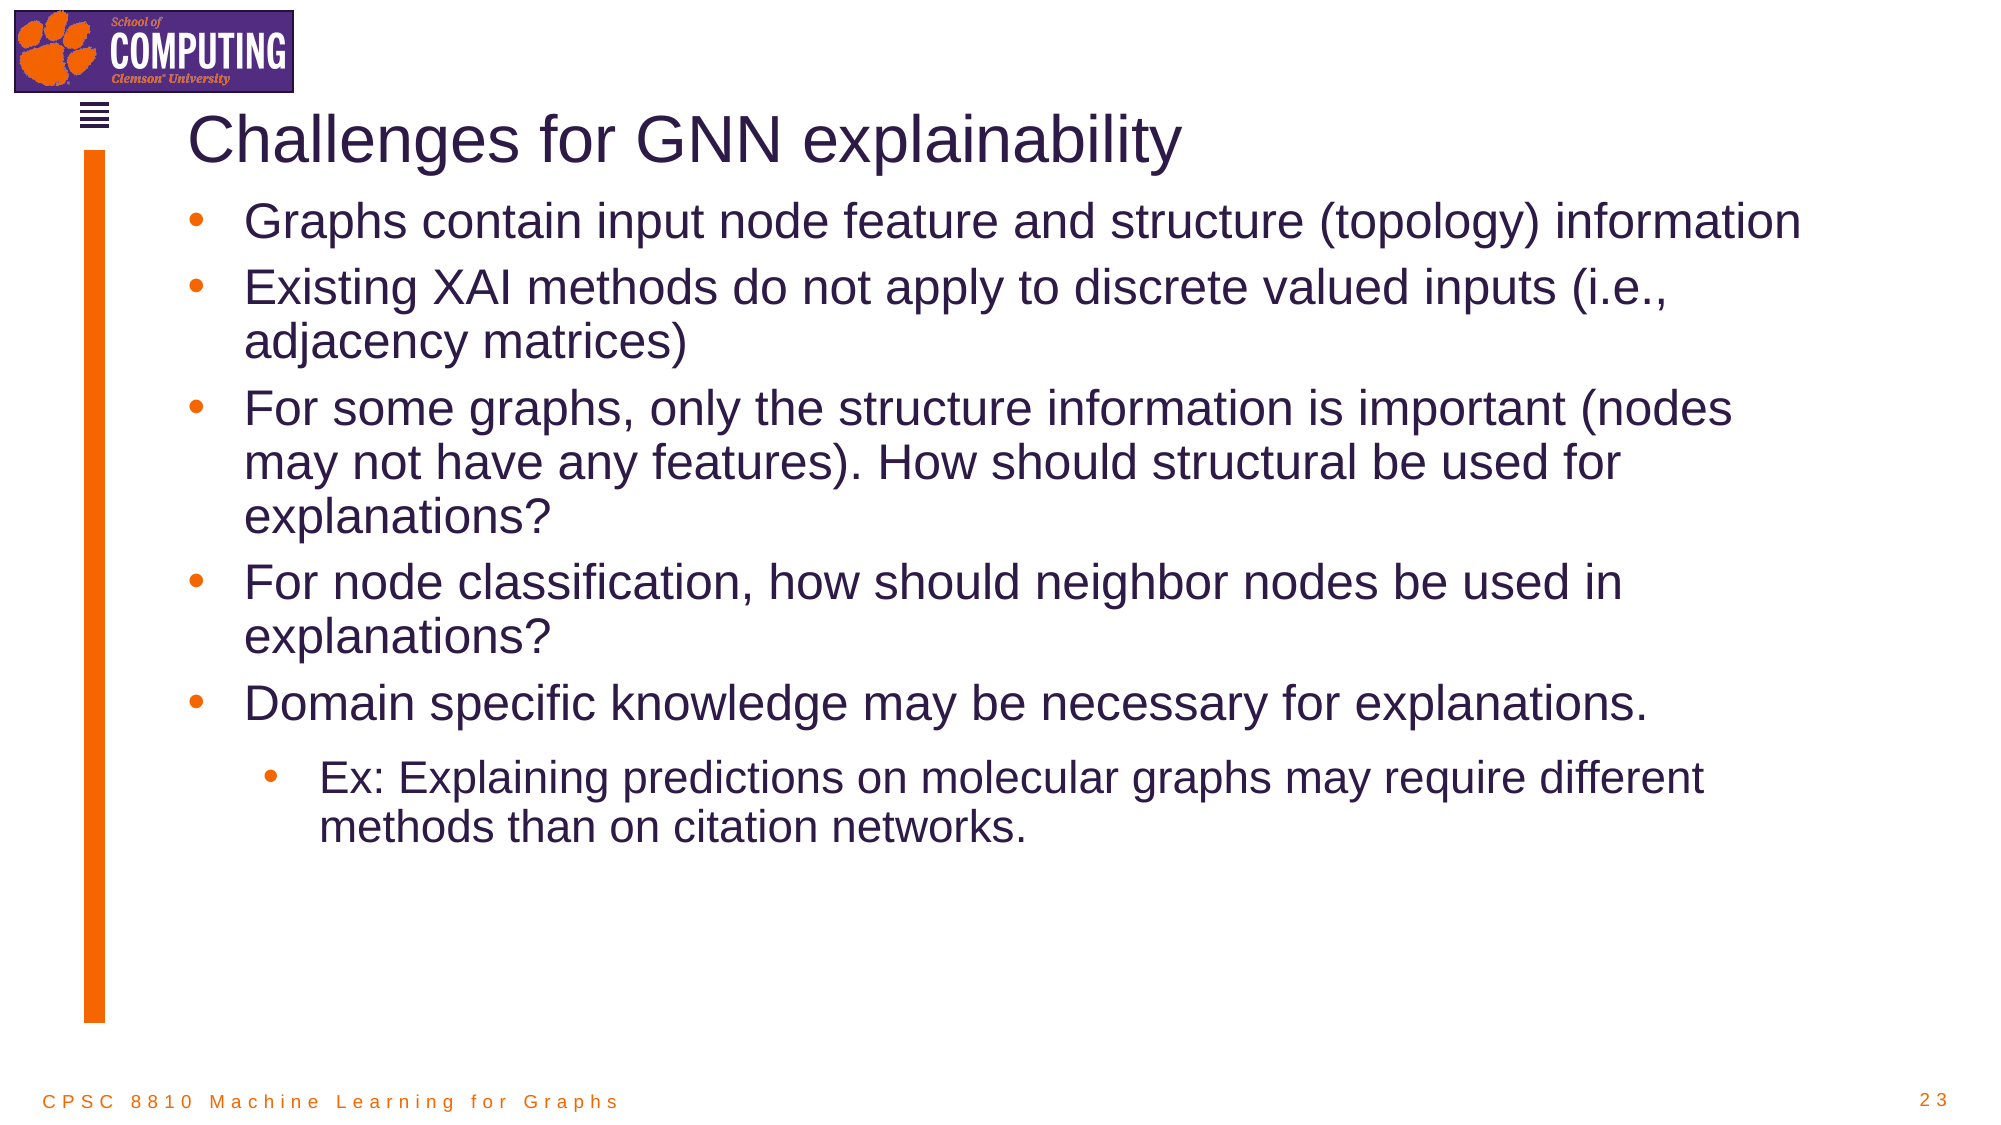

# Challenges for GNN explainability
Graphs contain input node feature and structure (topology) information
Existing XAI methods do not apply to discrete valued inputs (i.e., adjacency matrices)
For some graphs, only the structure information is important (nodes may not have any features). How should structural be used for explanations?
For node classification, how should neighbor nodes be used in explanations?
Domain specific knowledge may be necessary for explanations.
Ex: Explaining predictions on molecular graphs may require different methods than on citation networks.